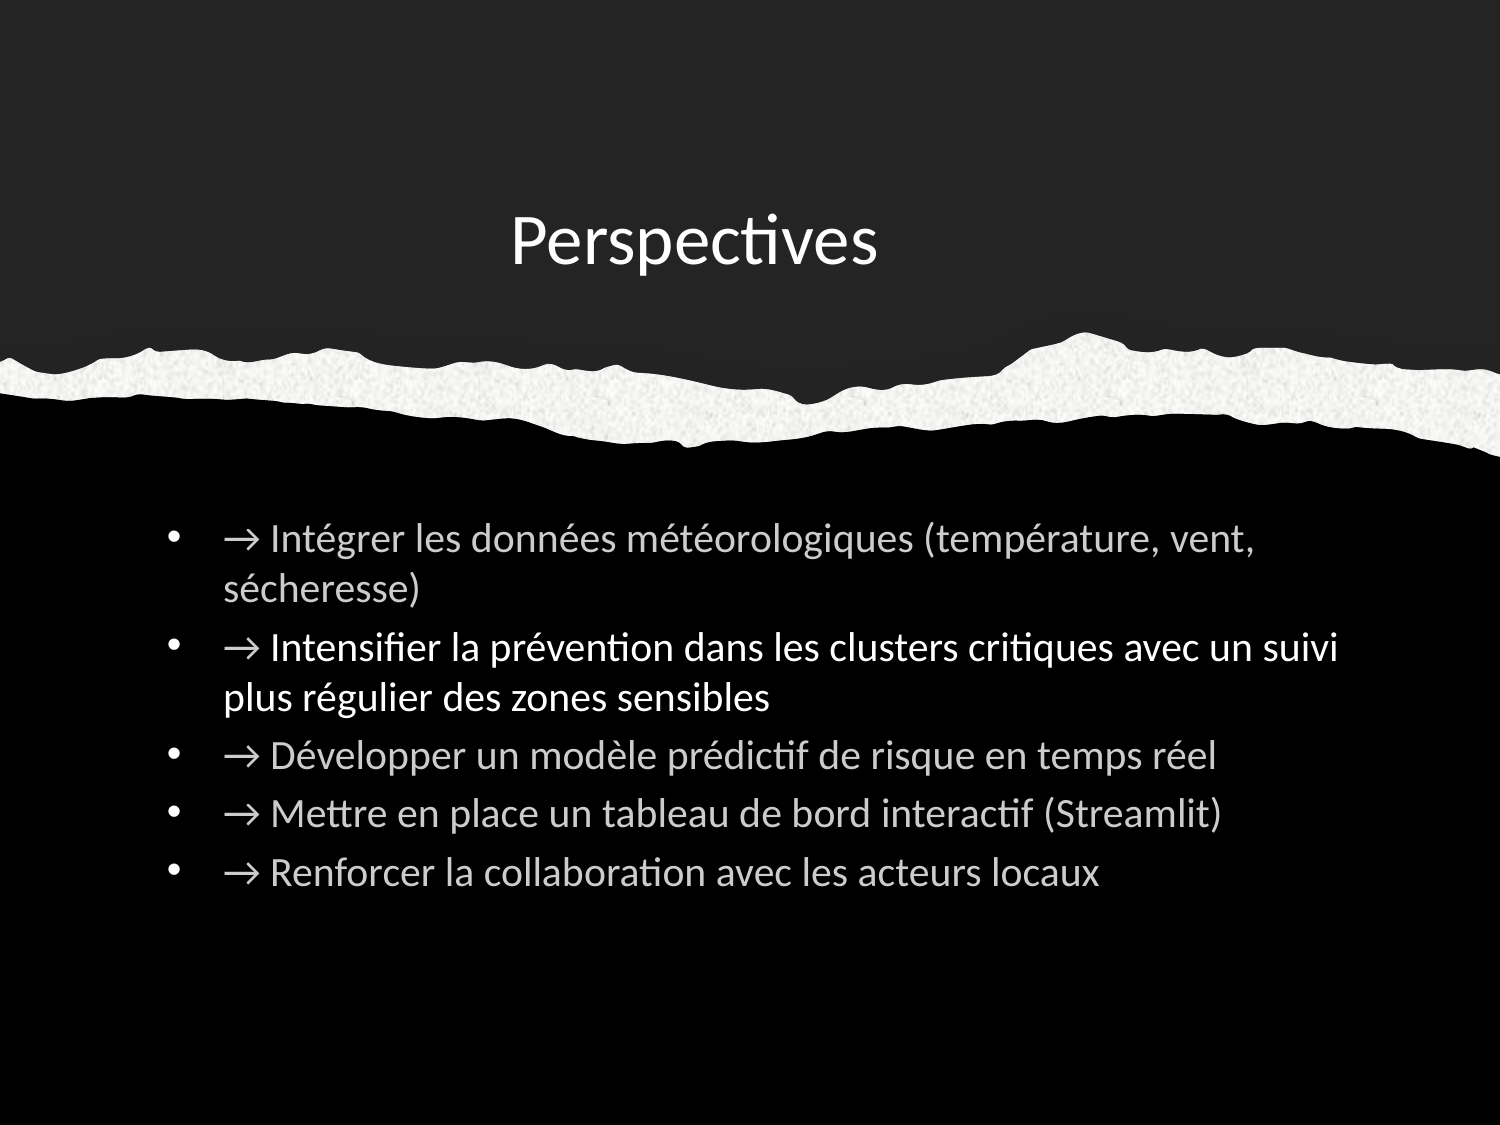

# Perspectives

→ Intégrer les données météorologiques (température, vent, sécheresse)
→ Intensifier la prévention dans les clusters critiques avec un suivi plus régulier des zones sensibles
→ Développer un modèle prédictif de risque en temps réel
→ Mettre en place un tableau de bord interactif (Streamlit)
→ Renforcer la collaboration avec les acteurs locaux